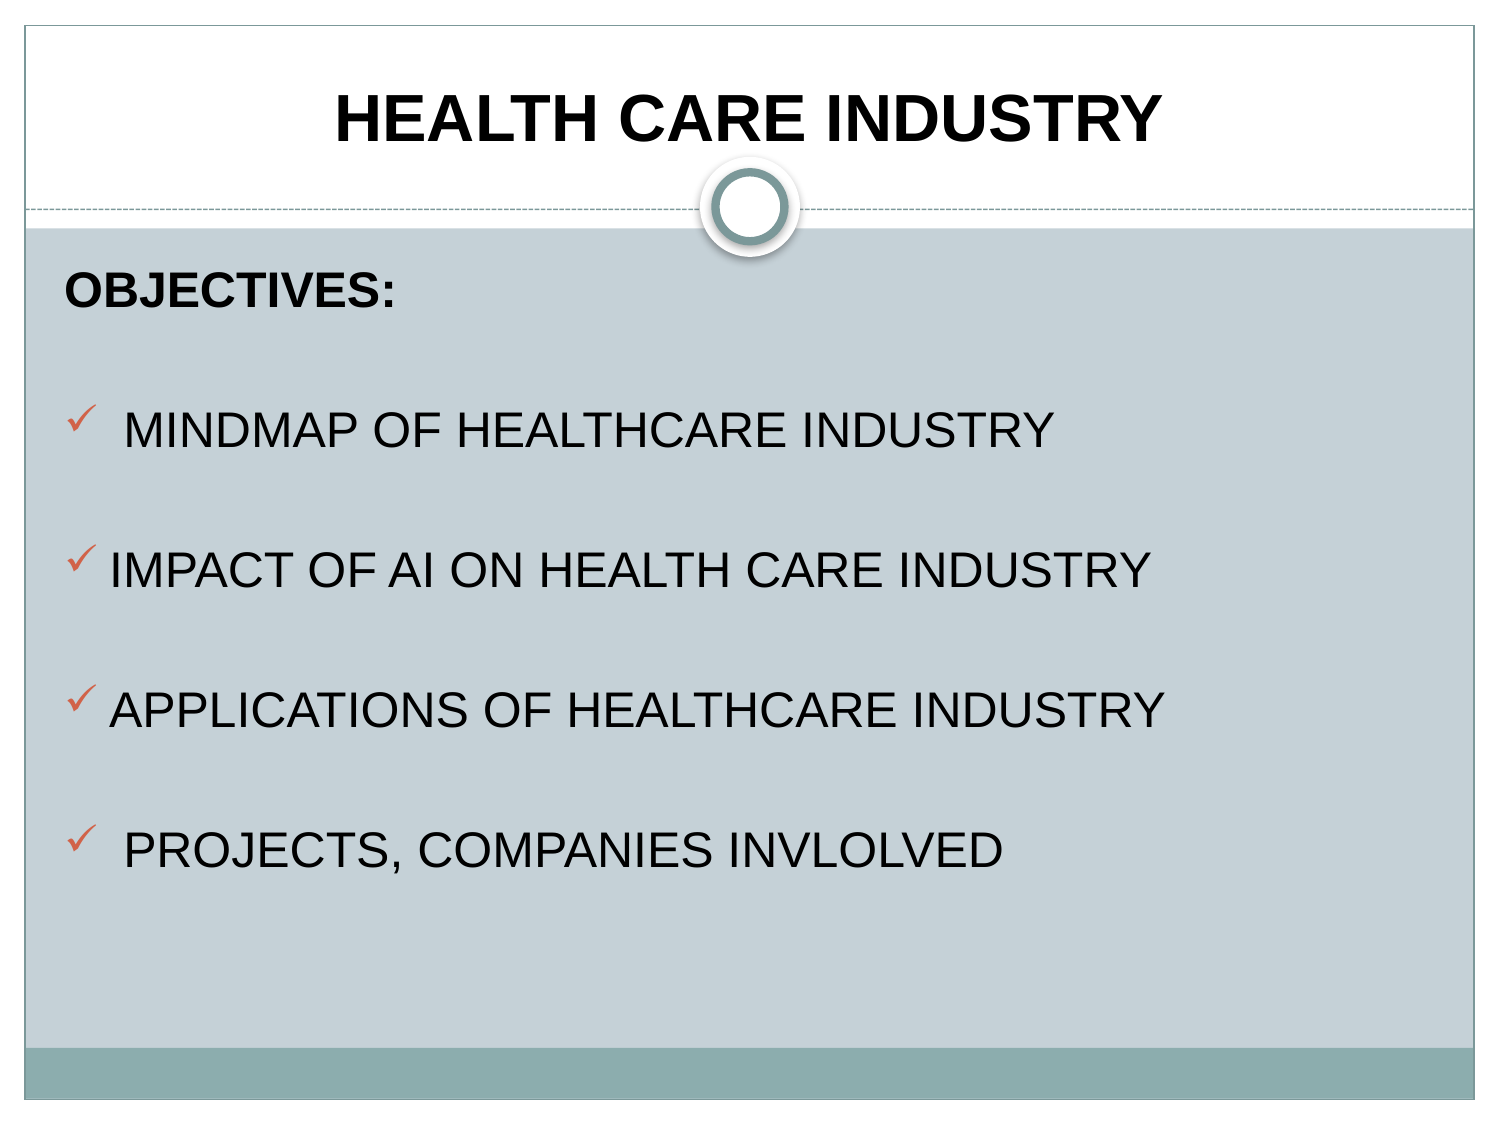

# HEALTH CARE INDUSTRY
OBJECTIVES:

 MINDMAP OF HEALTHCARE INDUSTRY

IMPACT OF AI ON HEALTH CARE INDUSTRY

APPLICATIONS OF HEALTHCARE INDUSTRY

 PROJECTS, COMPANIES INVLOLVED